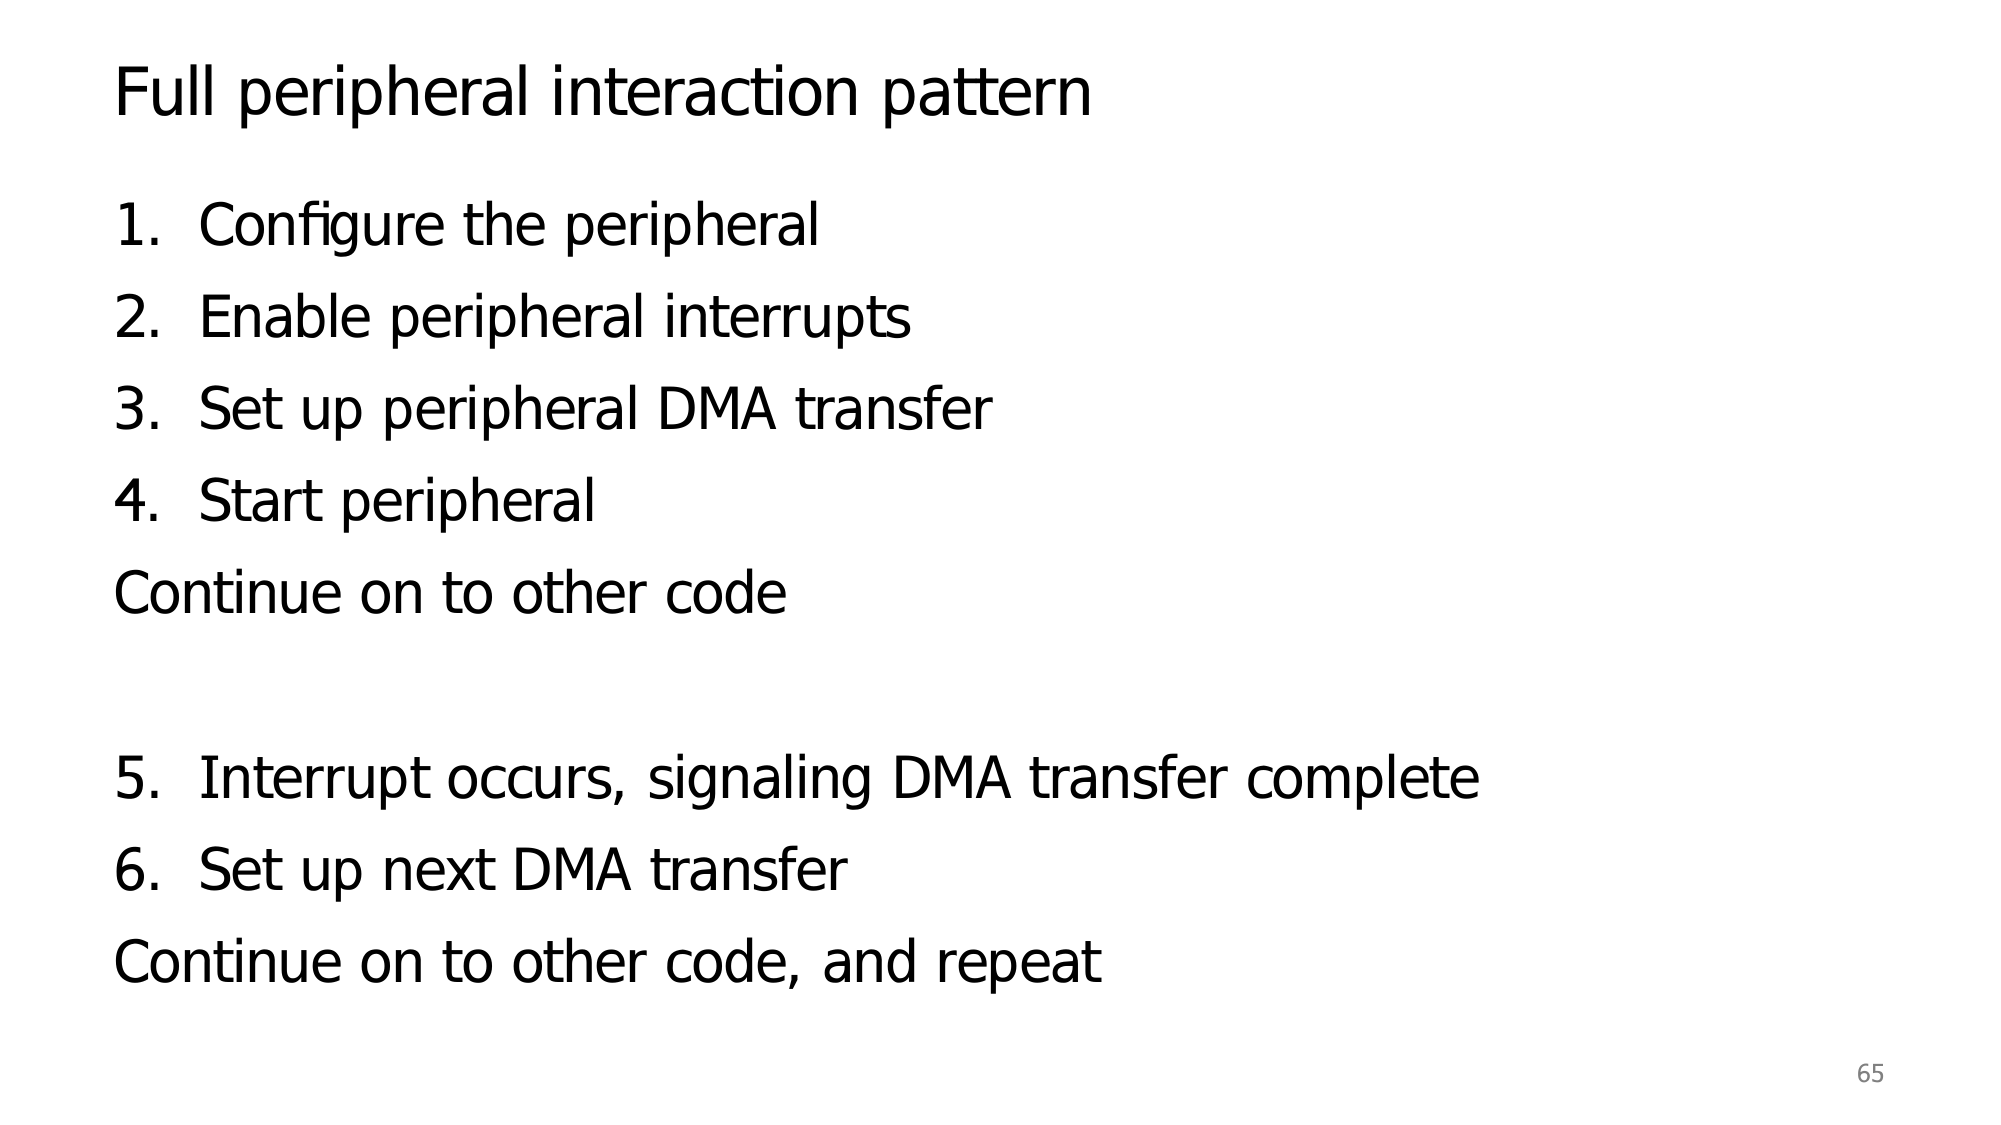

# Full peripheral interaction pattern
Configure the peripheral
Enable peripheral interrupts
Set up peripheral DMA transfer
Start peripheral
Continue on to other code

Interrupt occurs, signaling DMA transfer complete
Set up next DMA transfer
Continue on to other code, and repeat
65